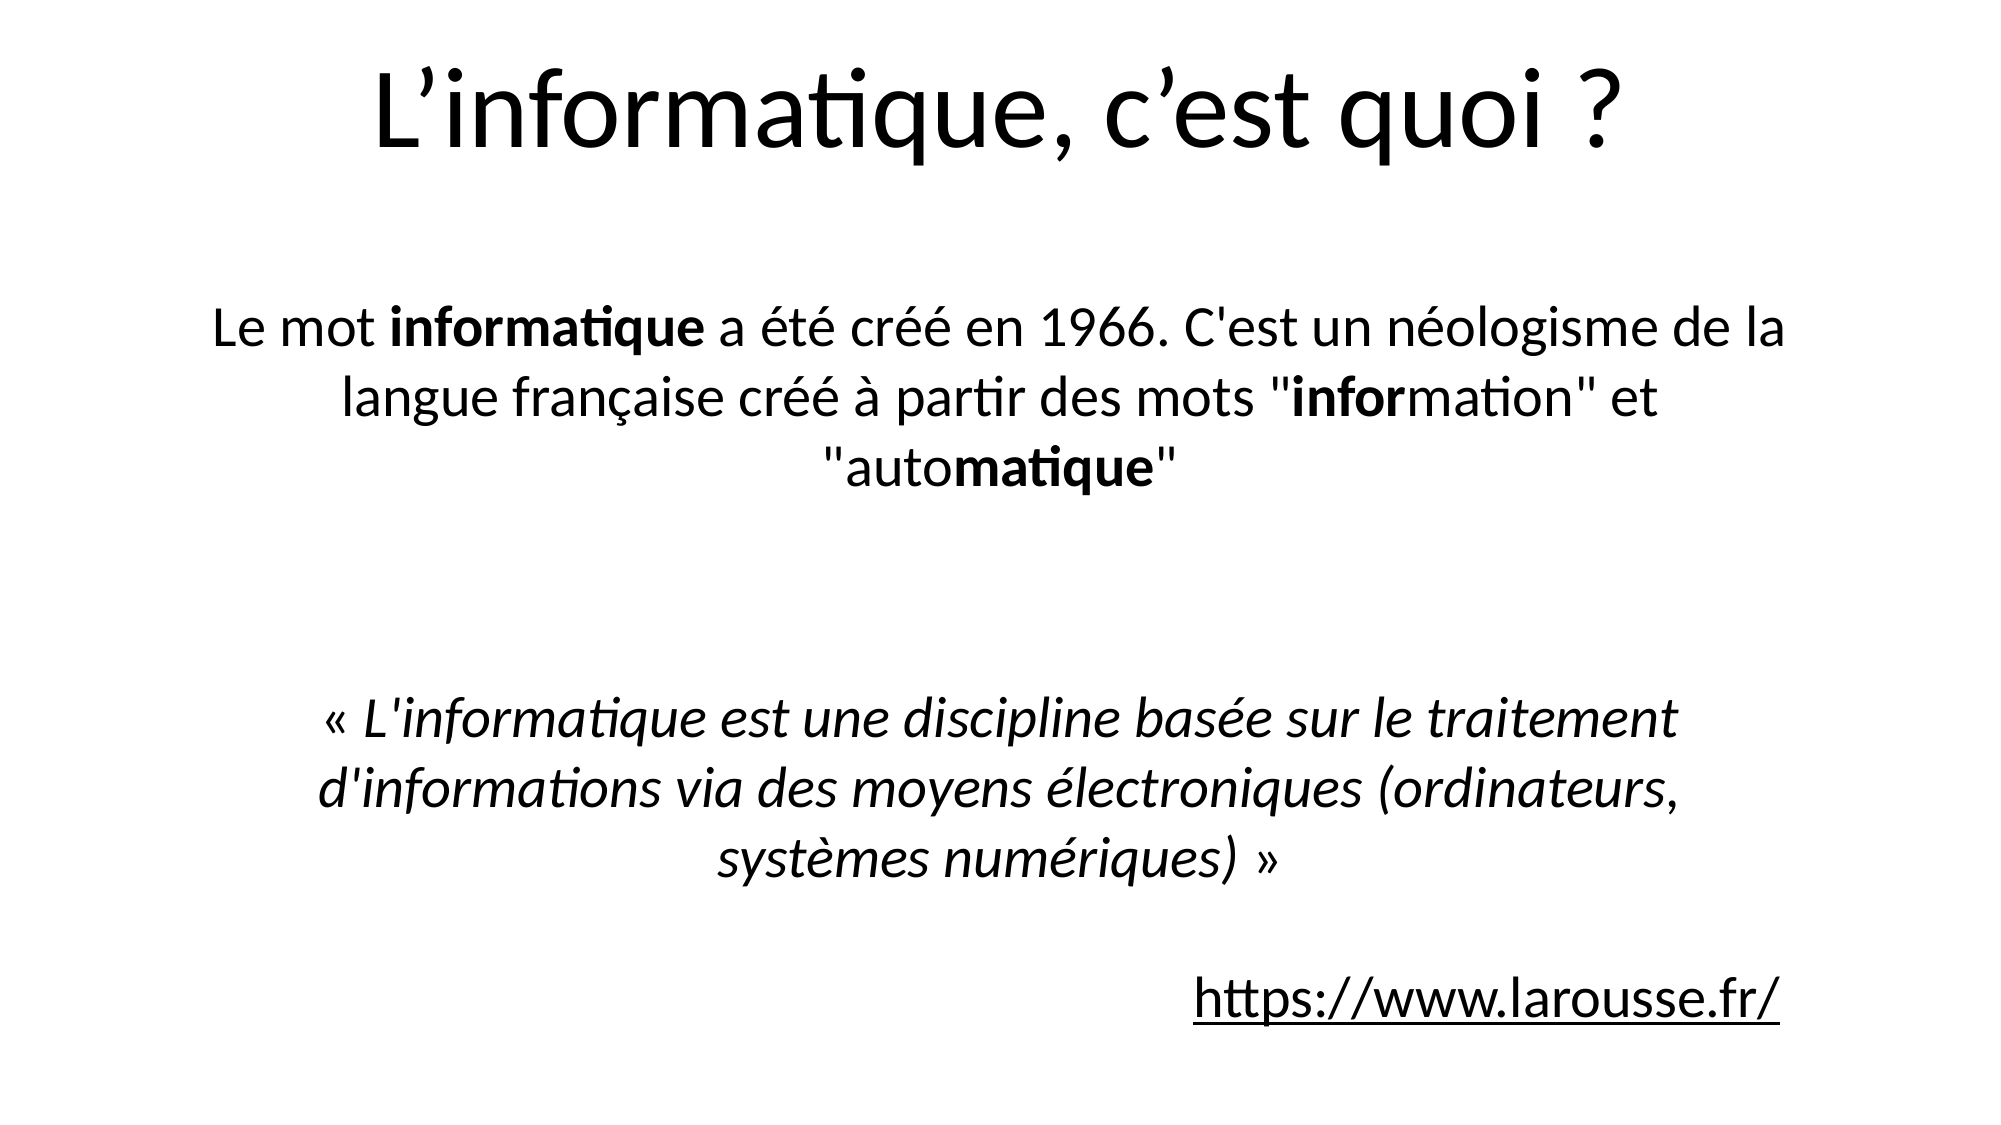

# L’informatique, c’est quoi ?
Le mot informatique a été créé en 1966. C'est un néologisme de la langue française créé à partir des mots "information" et "automatique"
« L'informatique est une discipline basée sur le traitement d'informations via des moyens électroniques (ordinateurs, systèmes numériques) »

https://www.larousse.fr/